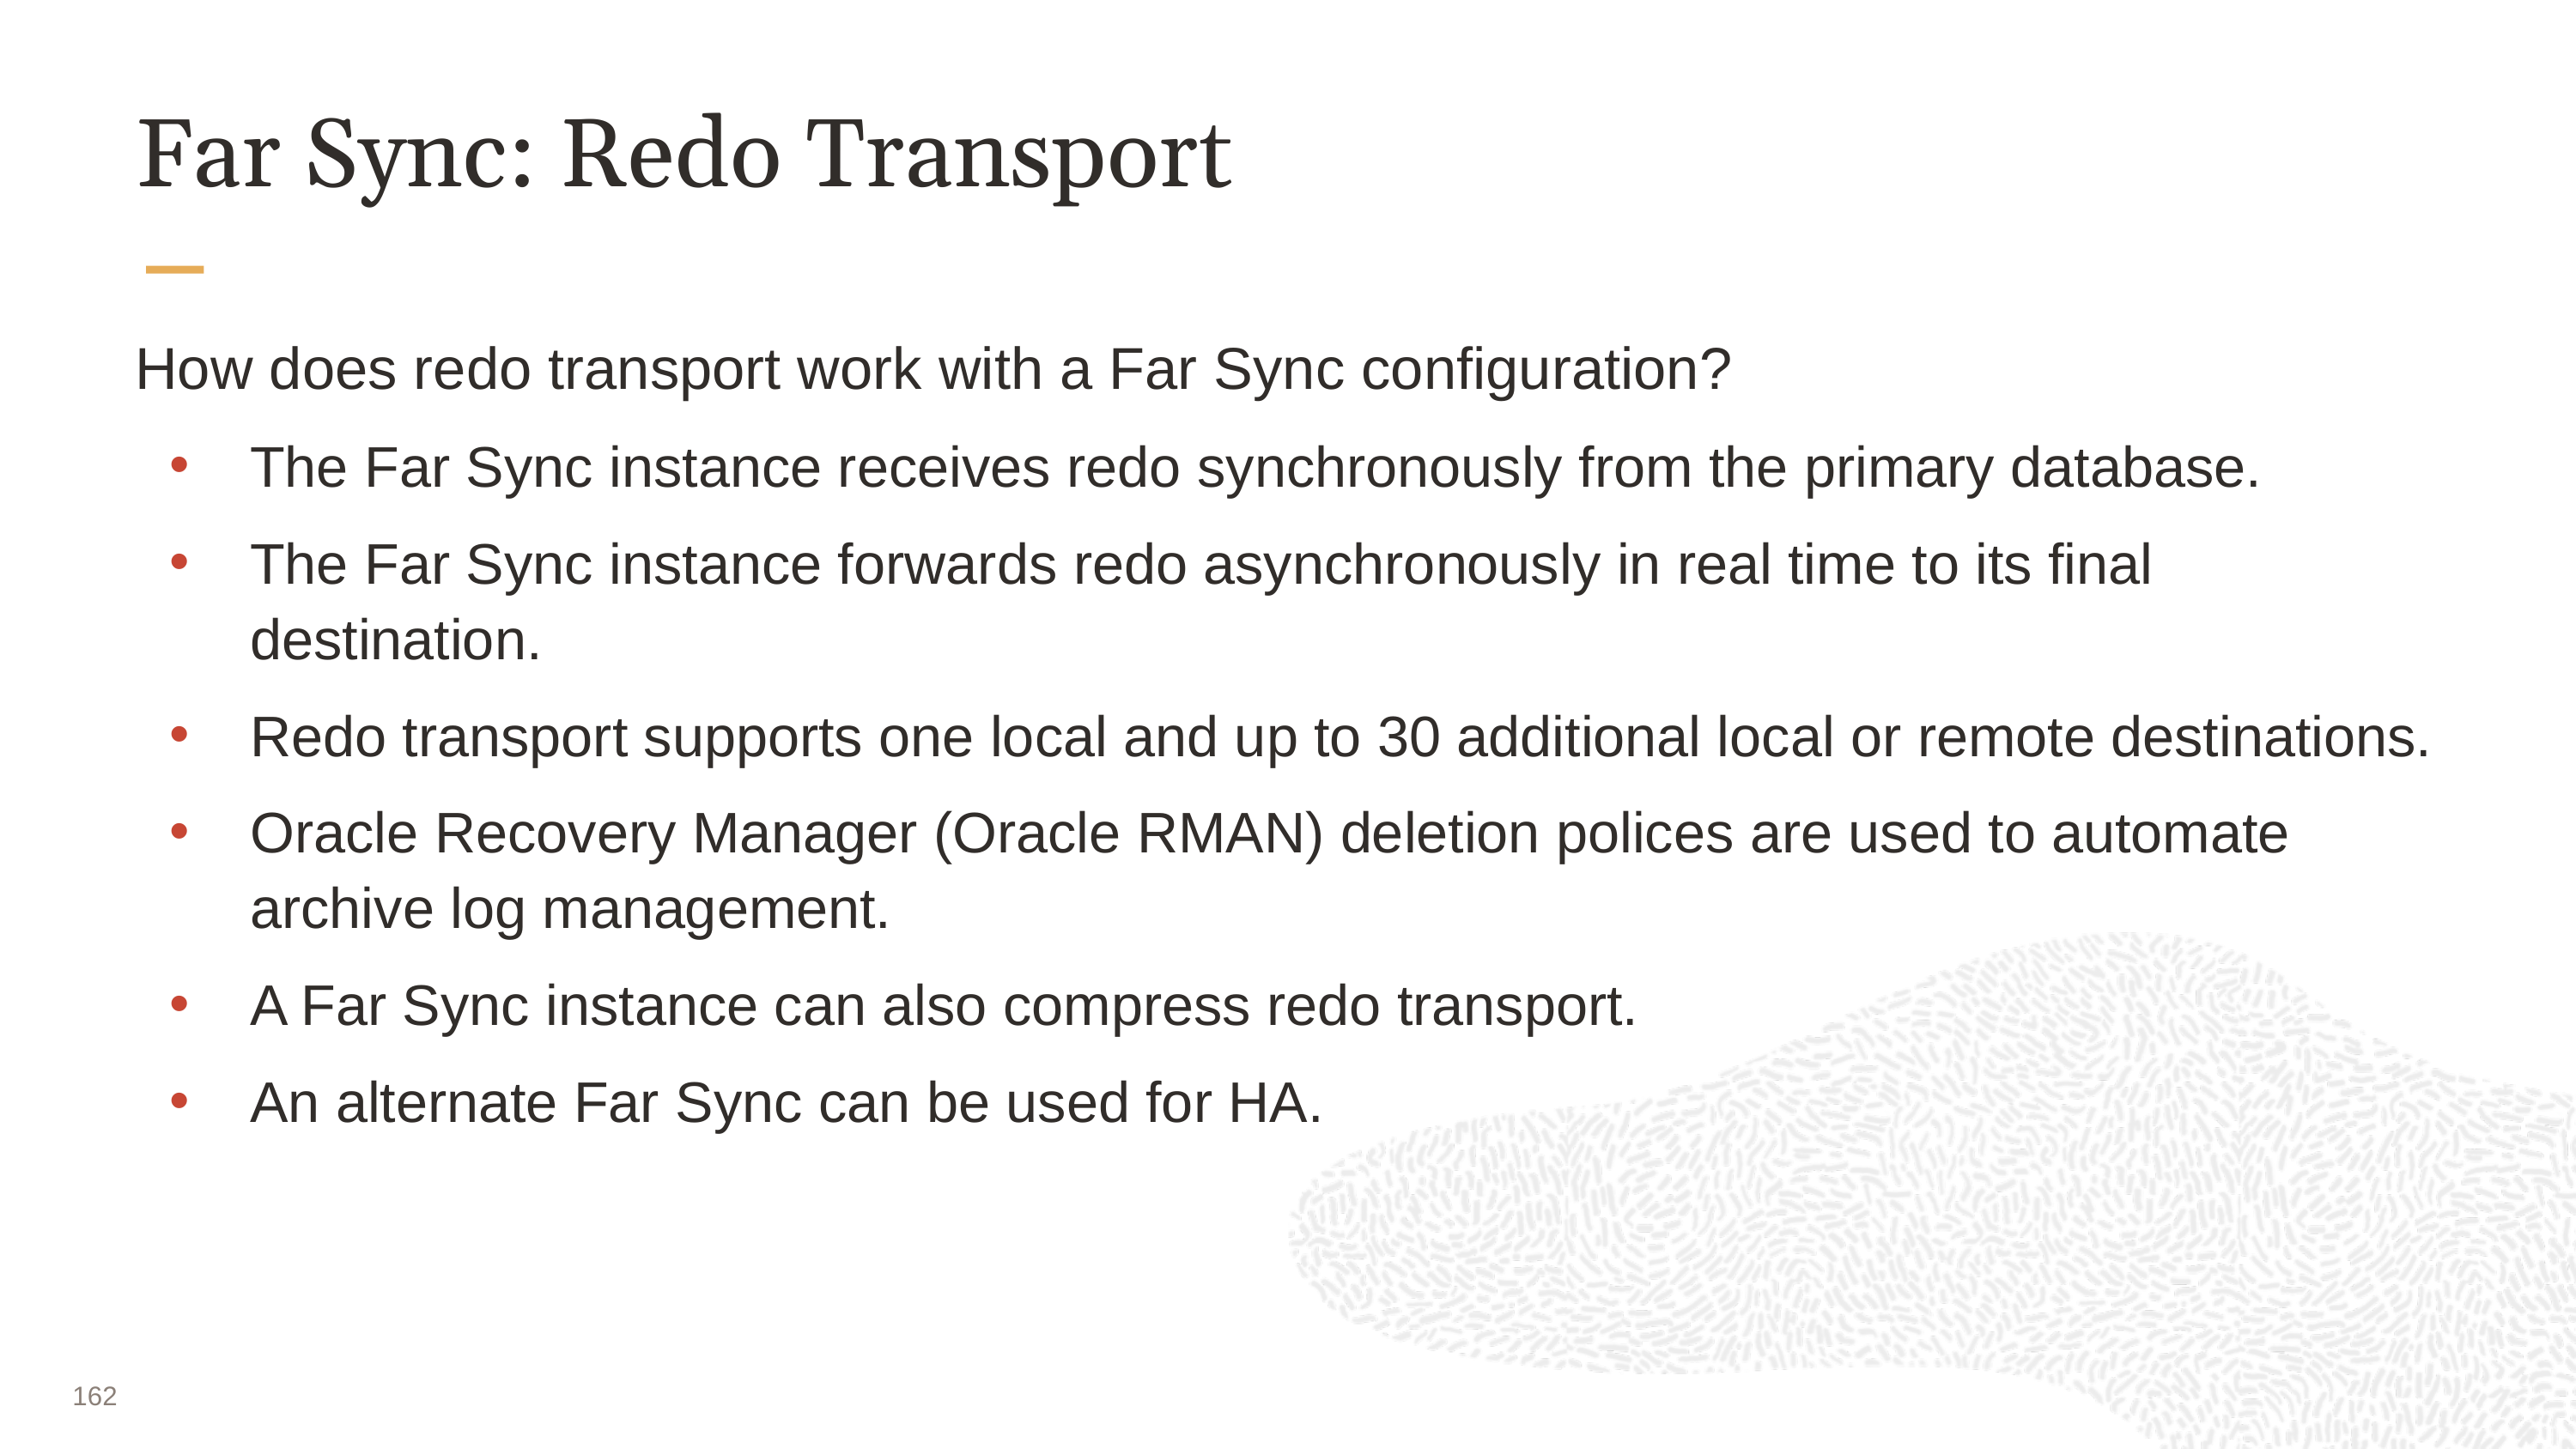

# Far Sync: Redo Transport
How does redo transport work with a Far Sync configuration?
The Far Sync instance receives redo synchronously from the primary database.
The Far Sync instance forwards redo asynchronously in real time to its final destination.
Redo transport supports one local and up to 30 additional local or remote destinations.
Oracle Recovery Manager (Oracle RMAN) deletion polices are used to automate archive log management.
A Far Sync instance can also compress redo transport.
An alternate Far Sync can be used for HA.